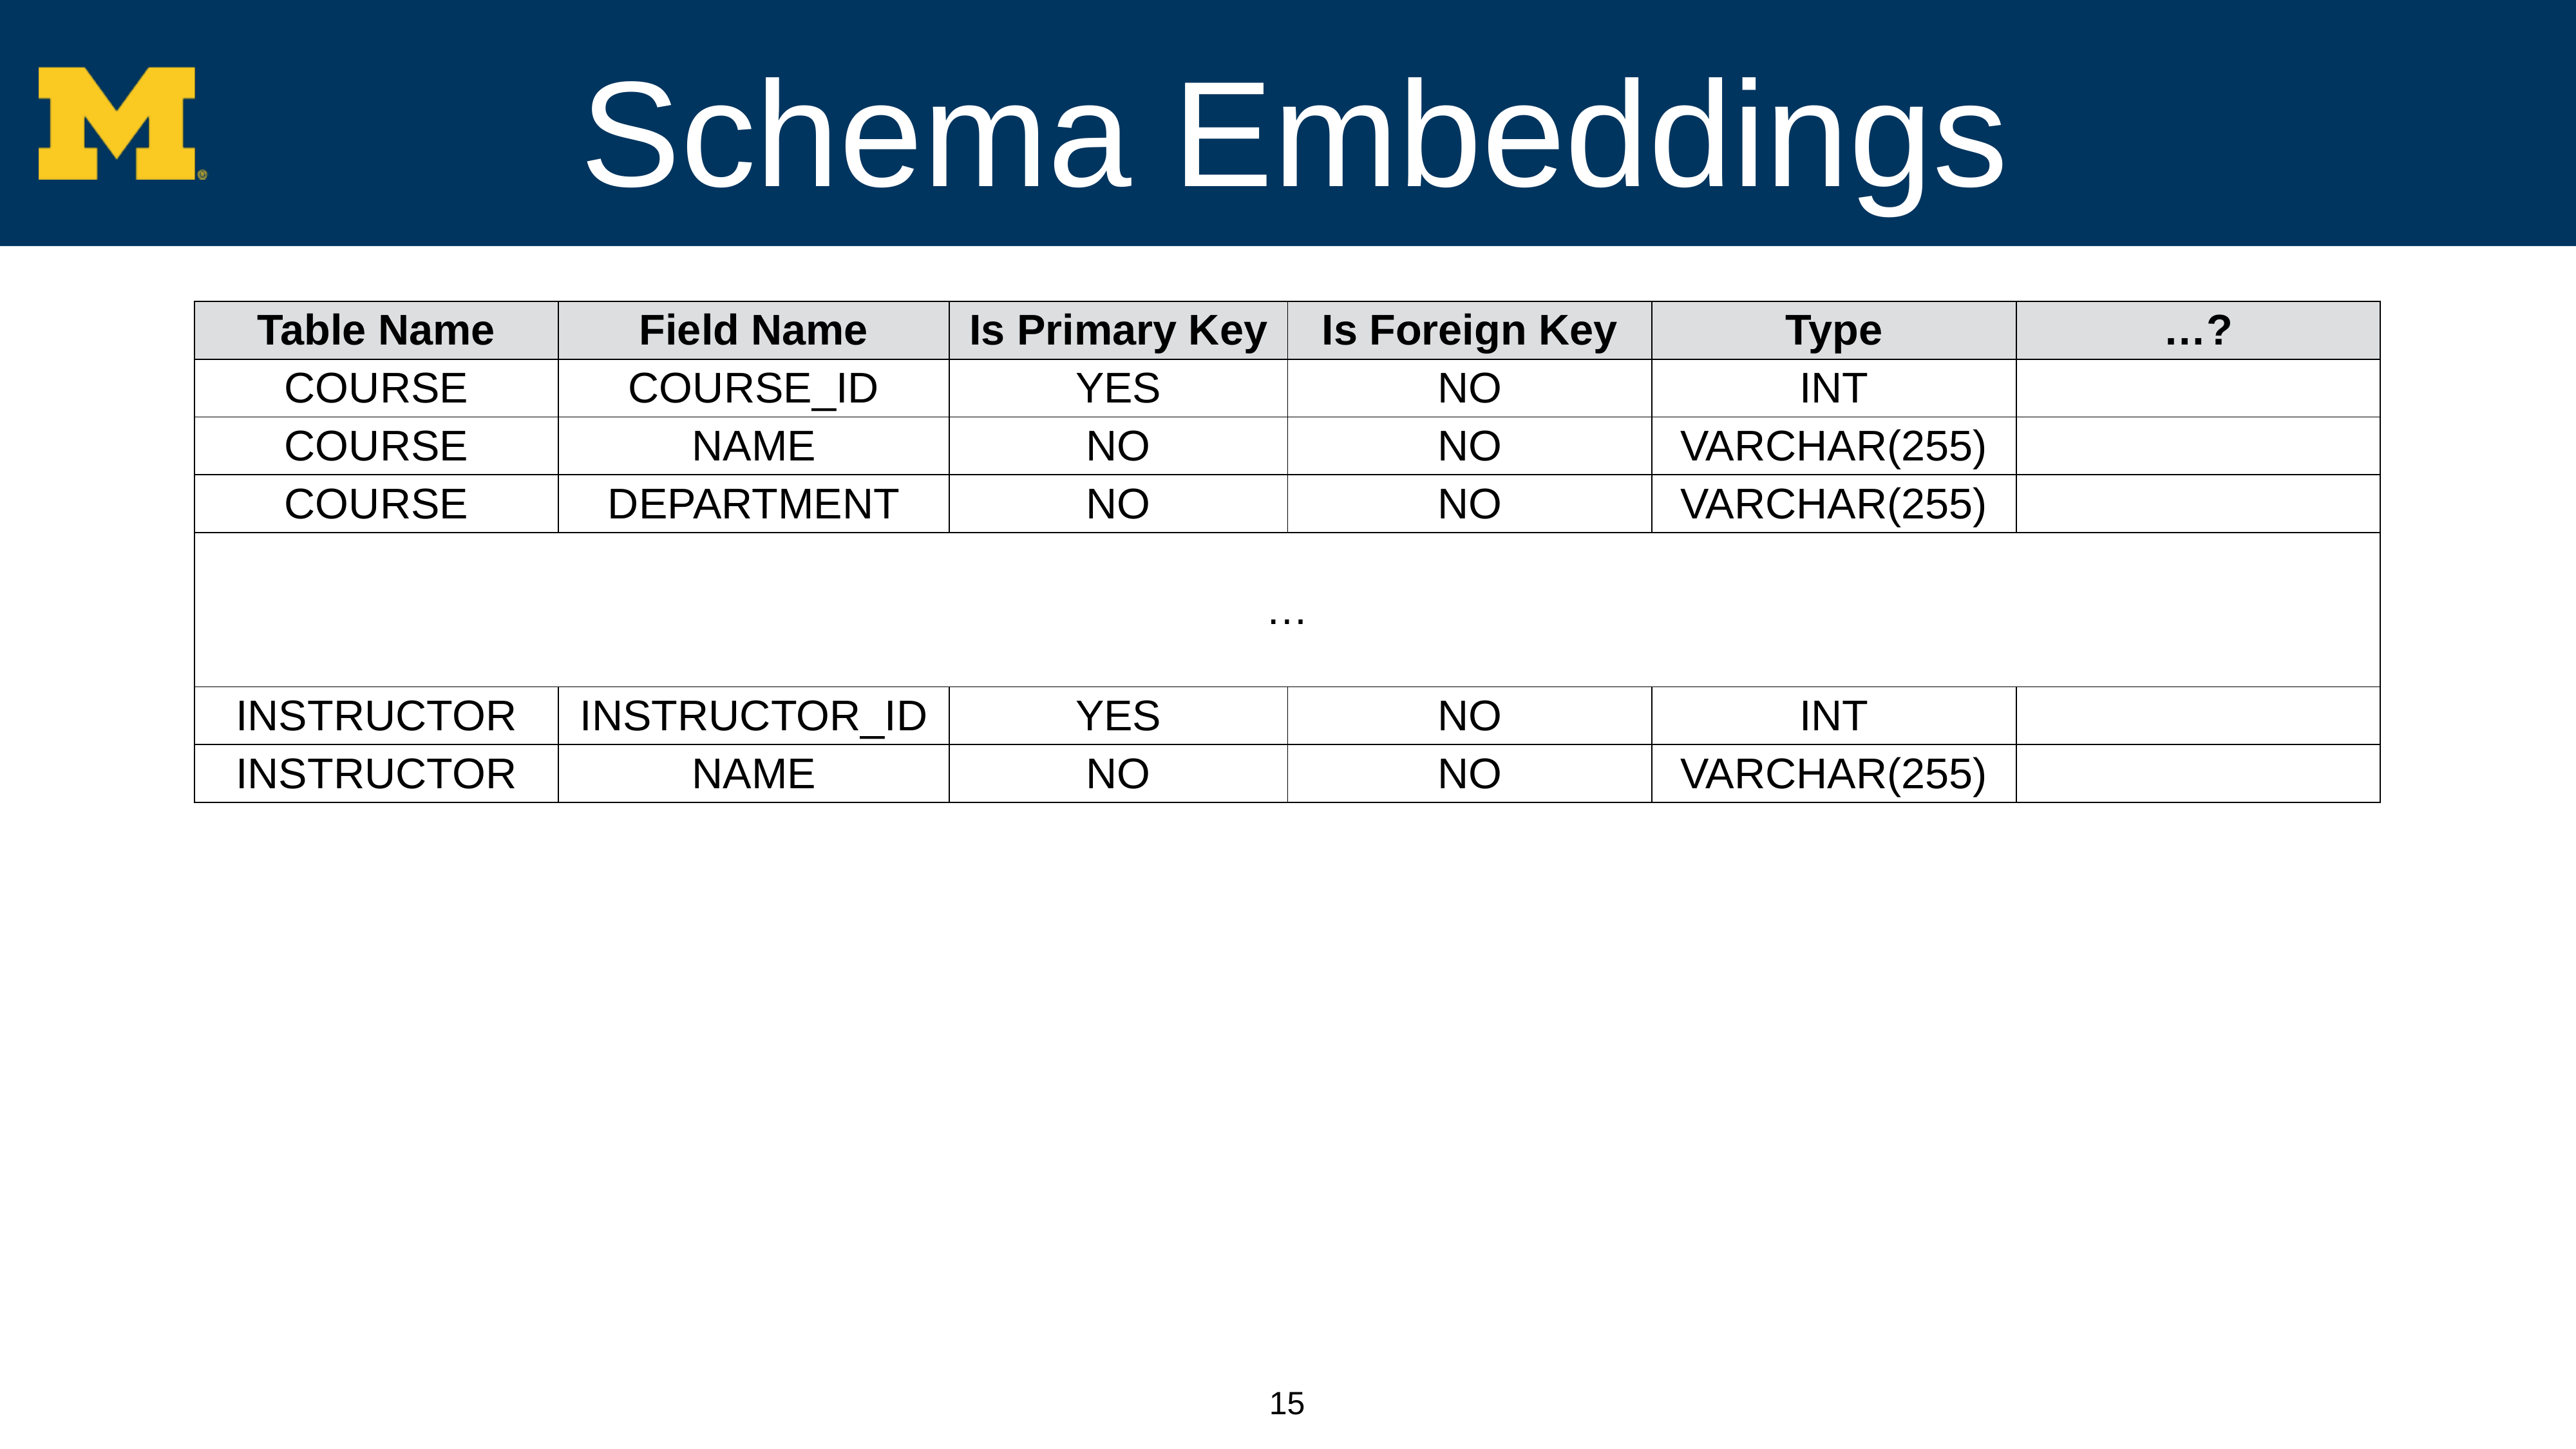

# Schema Embeddings
| Table Name | Field Name | Is Primary Key | Is Foreign Key | Type | …? |
| --- | --- | --- | --- | --- | --- |
| COURSE | COURSE\_ID | YES | NO | INT |  |
| COURSE | NAME | NO | NO | VARCHAR(255) |  |
| COURSE | DEPARTMENT | NO | NO | VARCHAR(255) |  |
| … |  |  |  |  |  |
| INSTRUCTOR | INSTRUCTOR\_ID | YES | NO | INT |  |
| INSTRUCTOR | NAME | NO | NO | VARCHAR(255) |  |
15